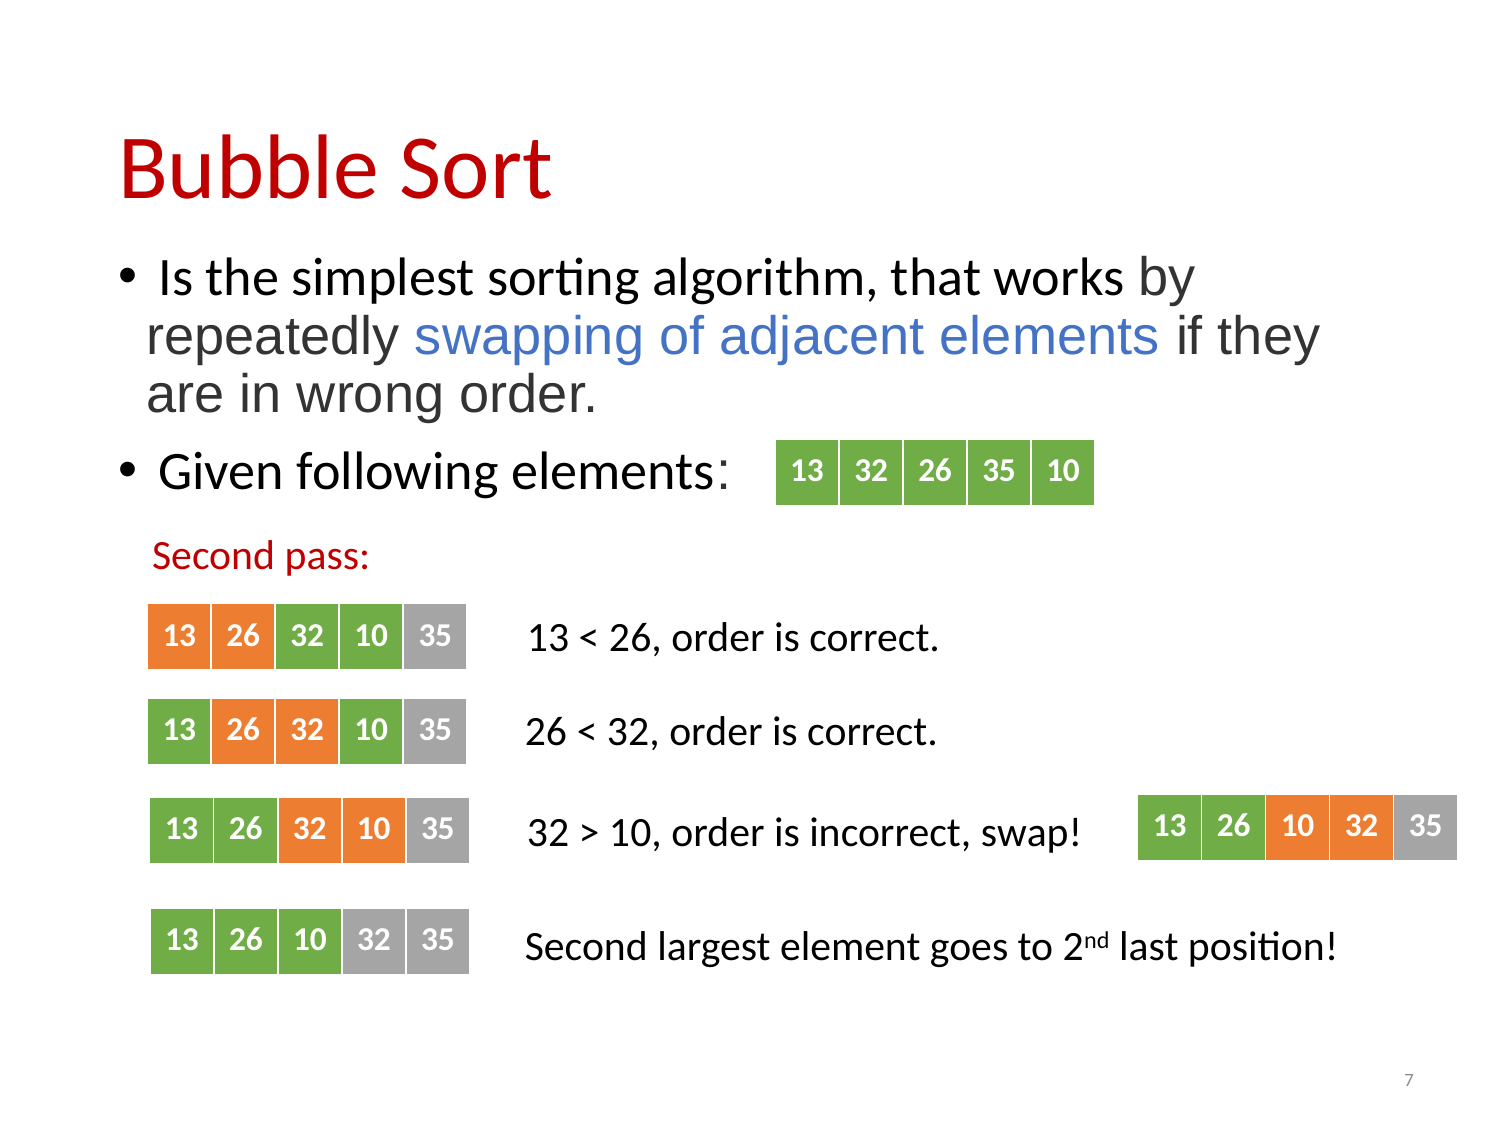

# Bubble Sort
 Is the simplest sorting algorithm, that works by repeatedly swapping of adjacent elements if they are in wrong order.

 Given following elements:

| 13 | 32 | 26 | 35 | 10 |
| --- | --- | --- | --- | --- |
Second pass:
13 < 26, order is correct.
| 13 | 26 | 32 | 10 | 35 |
| --- | --- | --- | --- | --- |
26 < 32, order is correct.
| 13 | 26 | 32 | 10 | 35 |
| --- | --- | --- | --- | --- |
| 13 | 26 | 10 | 32 | 35 |
| --- | --- | --- | --- | --- |
| 13 | 26 | 32 | 10 | 35 |
| --- | --- | --- | --- | --- |
32 > 10, order is incorrect, swap!
| 13 | 26 | 10 | 32 | 35 |
| --- | --- | --- | --- | --- |
Second largest element goes to 2nd last position!
7